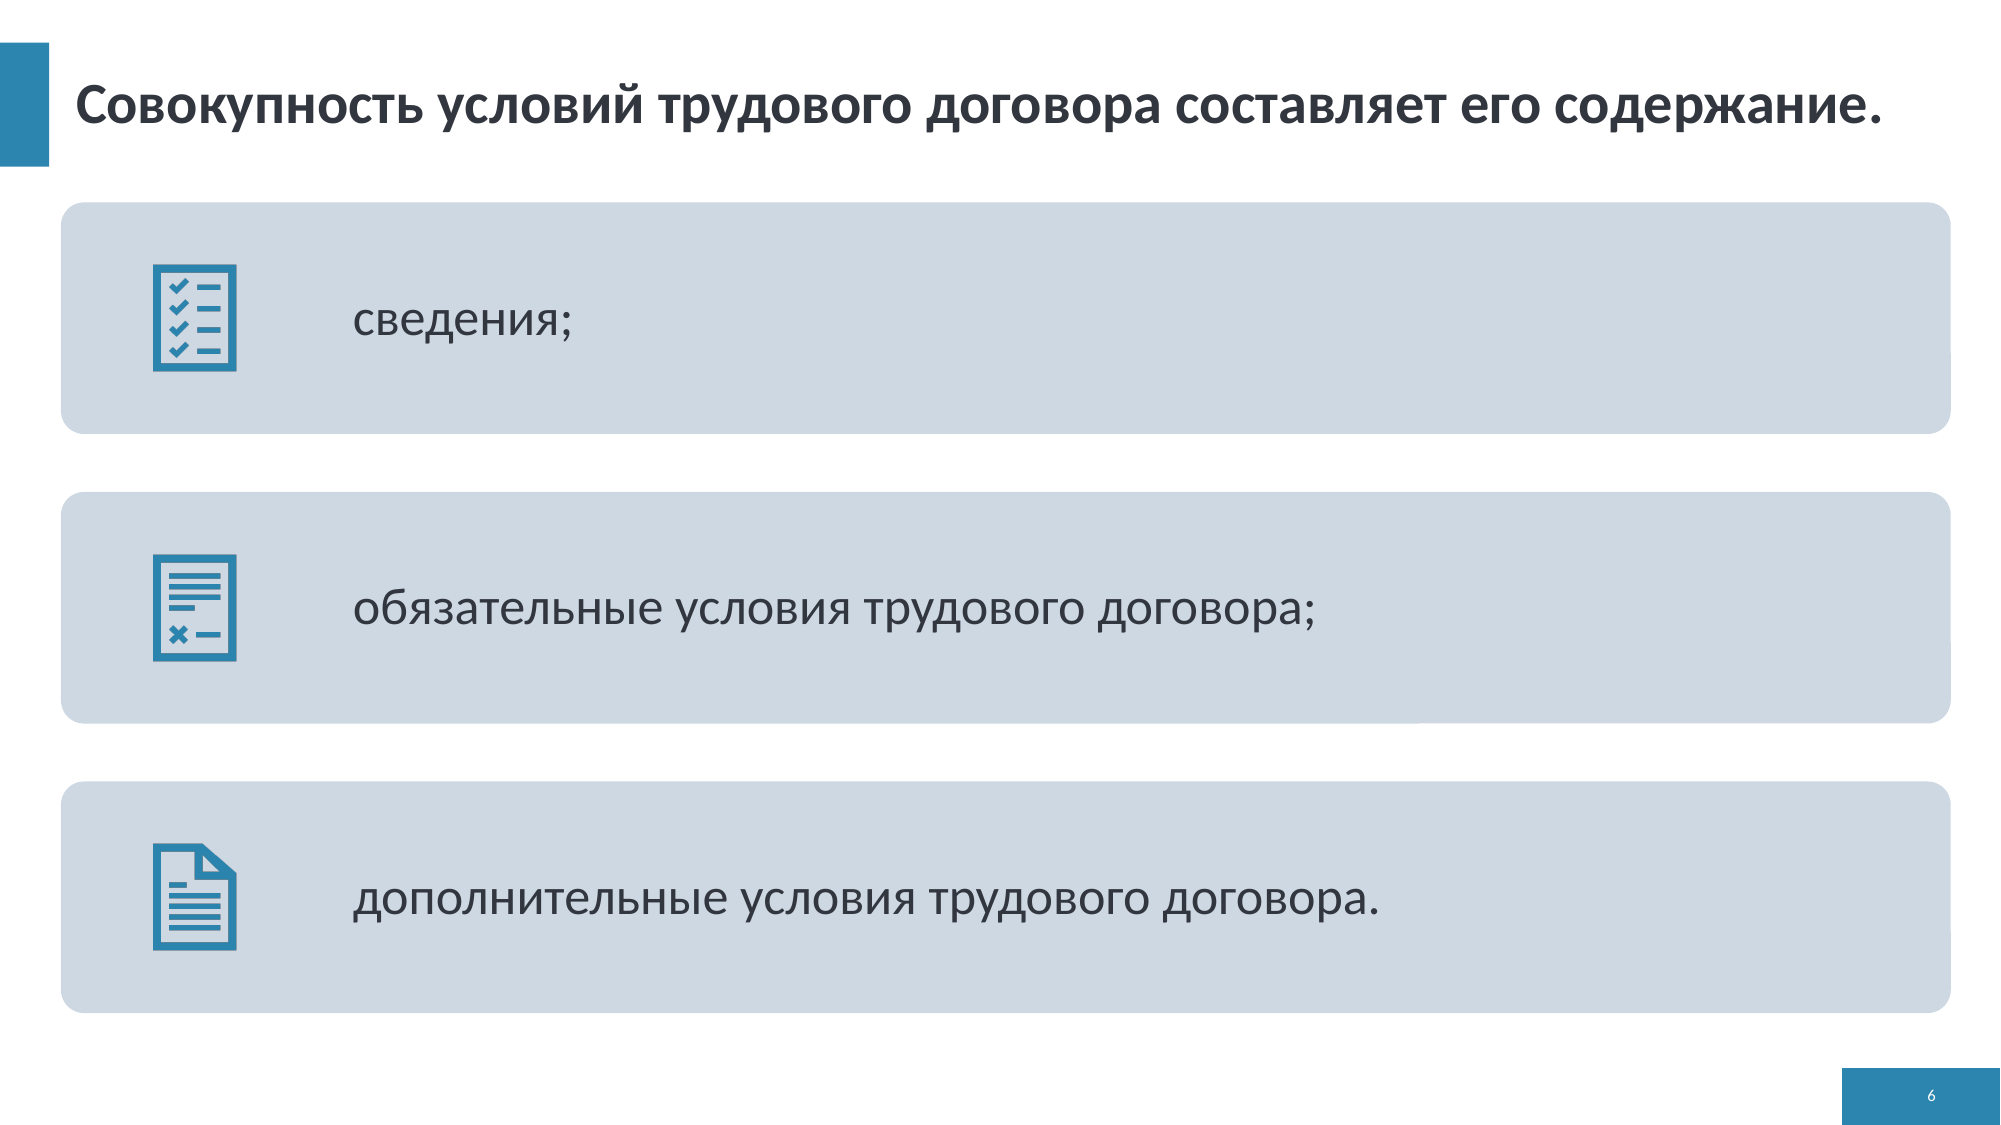

# Совокупность условий трудового договора составляет его содержание.
сведения;
обязательные условия трудового договора;
дополнительные условия трудового договора.
6